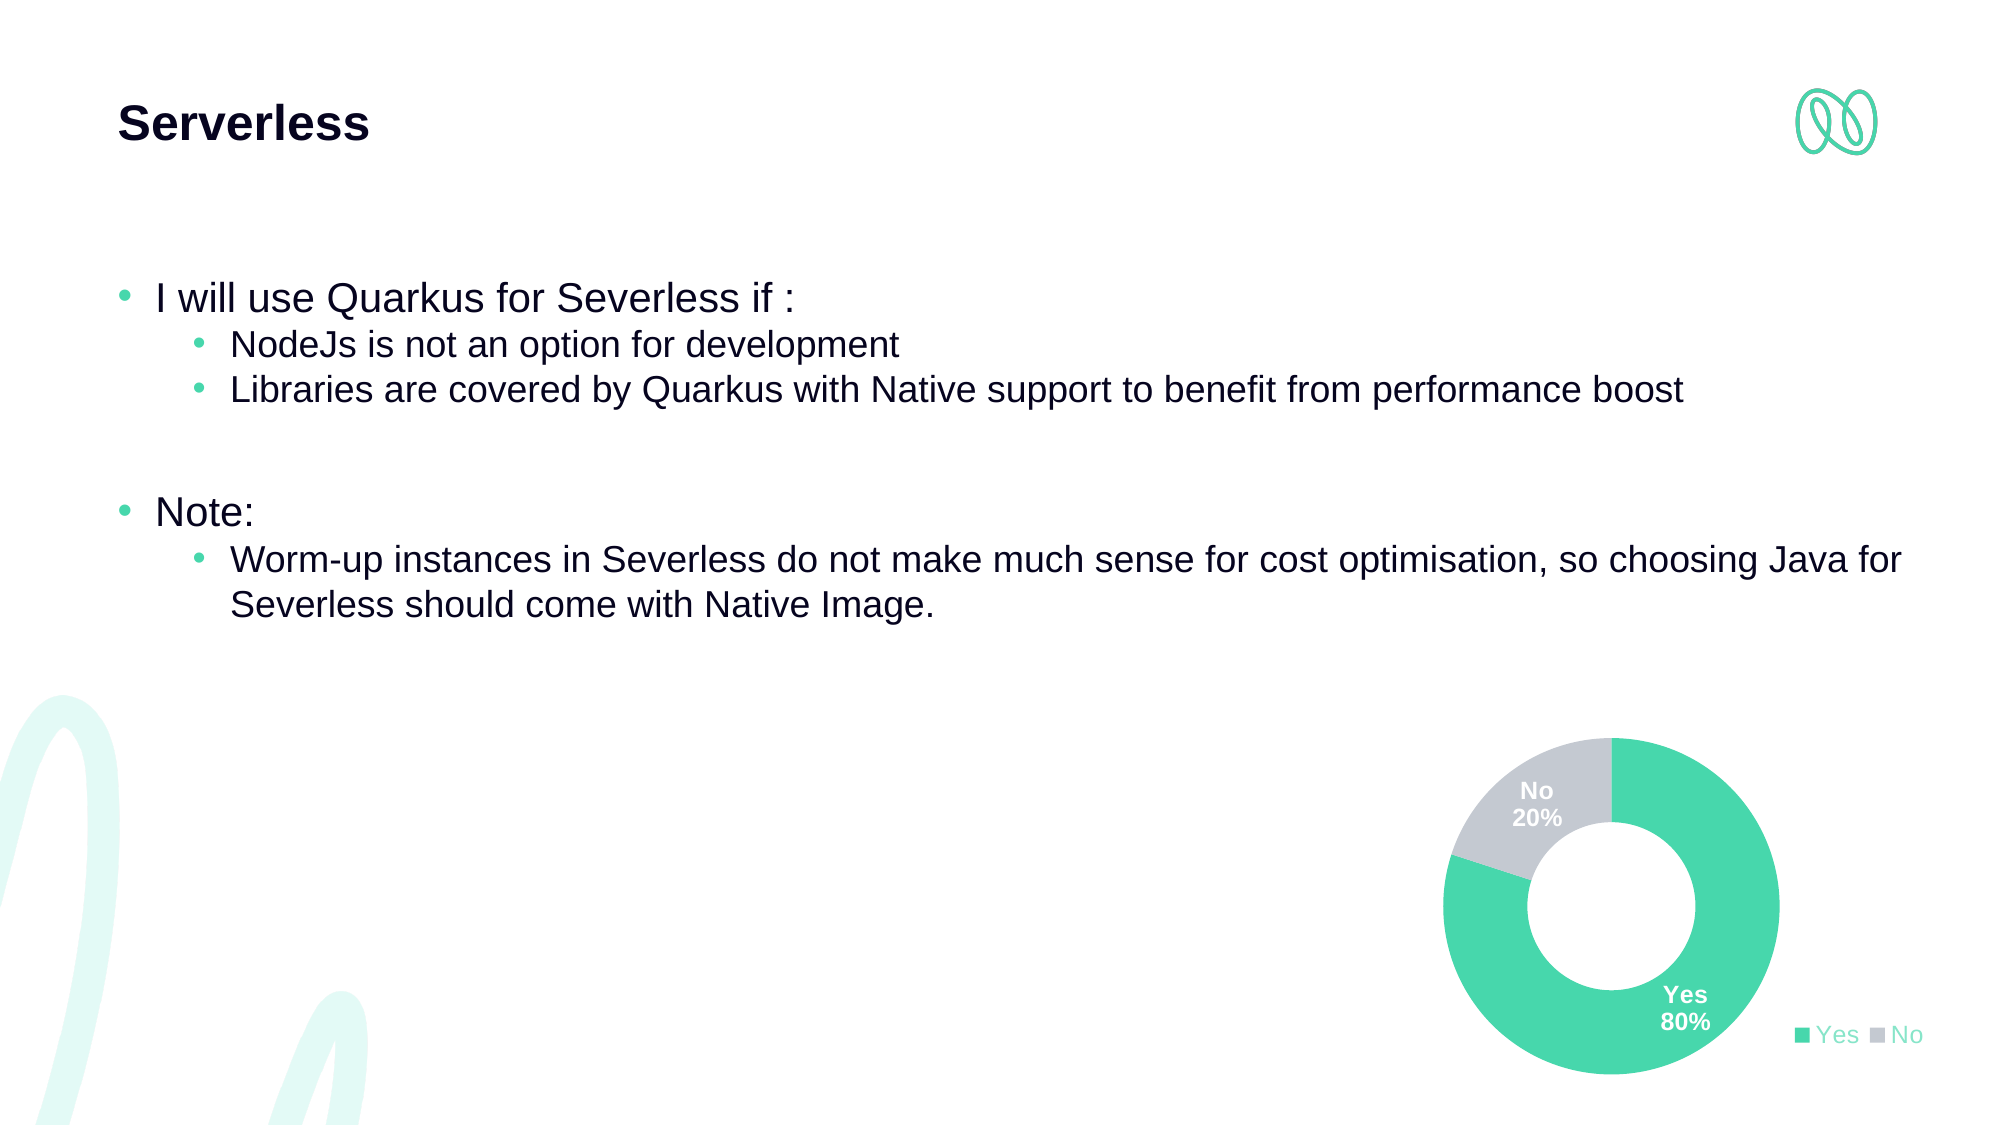

# Serverless
I will use Quarkus for Severless if :
NodeJs is not an option for development
Libraries are covered by Quarkus with Native support to benefit from performance boost

Note:
Worm-up instances in Severless do not make much sense for cost optimisation, so choosing Java for Severless should come with Native Image.

### Chart

| Category | Usage Probability |
|---|---|
| Yes | 0.8 |
| No | 0.2 |